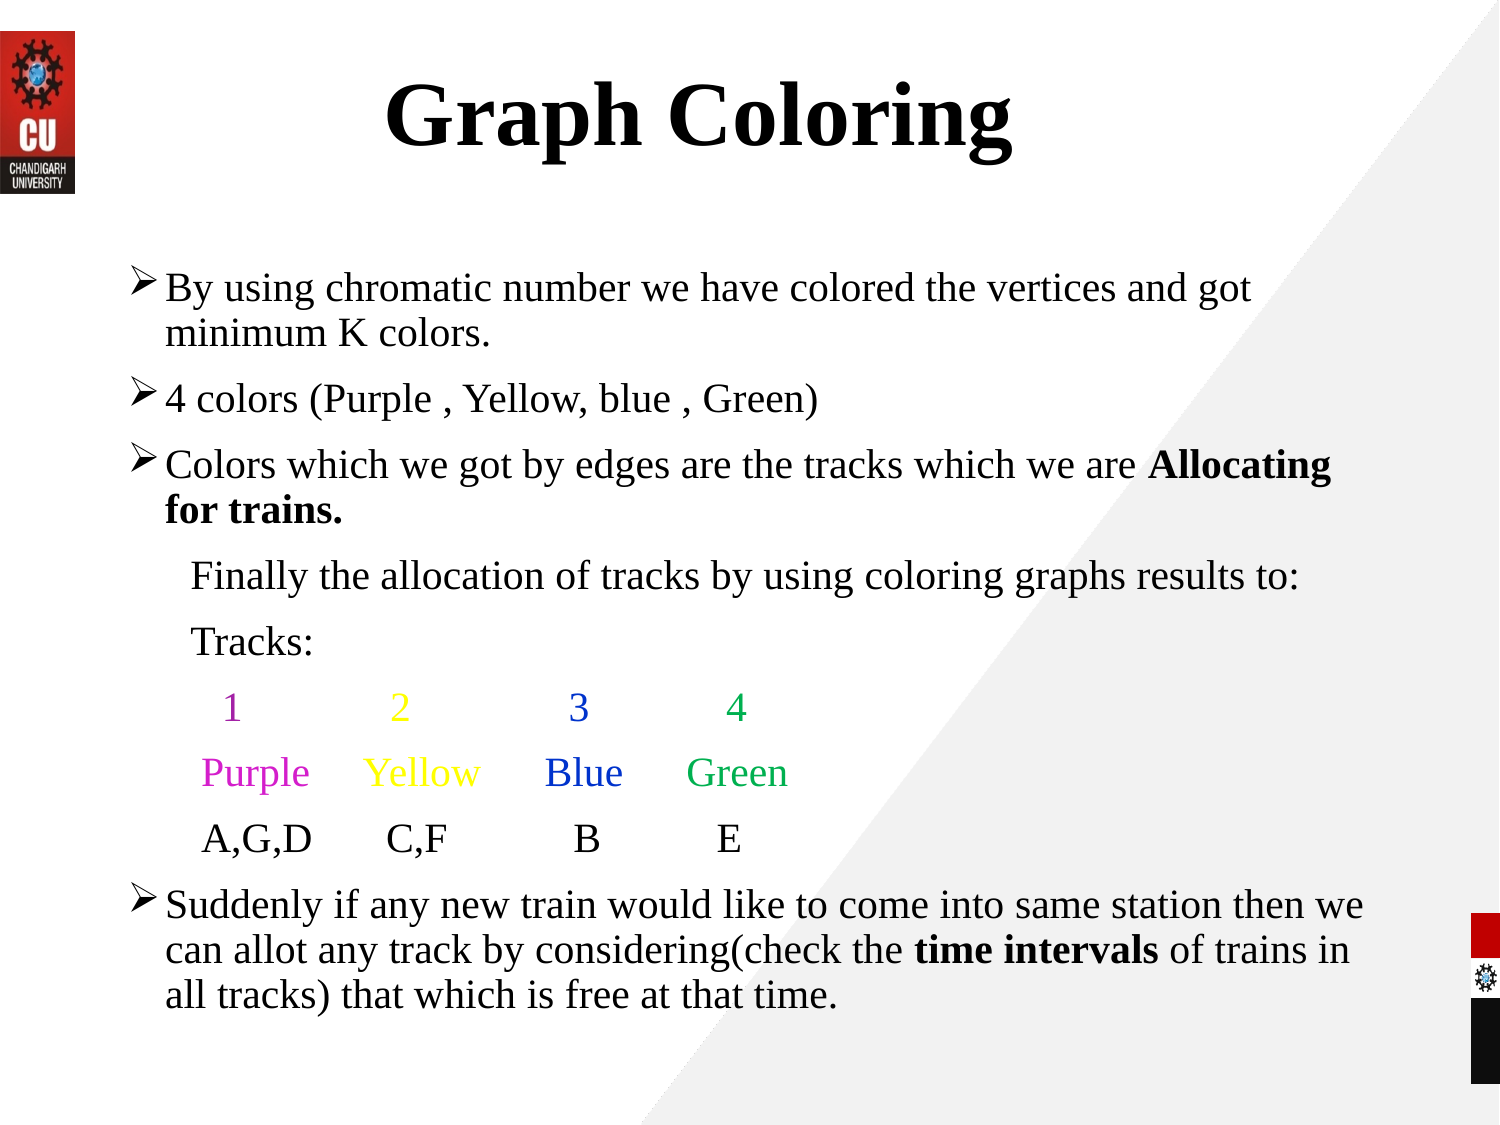

# Graph Coloring

By using chromatic number we have colored the vertices and got minimum K colors.
4 colors (Purple , Yellow, blue , Green)
Colors which we got by edges are the tracks which we are Allocating for trains.
      Finally the allocation of tracks by using coloring graphs results to:
      Tracks:
         1              2               3             4
       Purple     Yellow      Blue      Green
       A,G,D       C,F            B           E
Suddenly if any new train would like to come into same station then we can allot any track by considering(check the time intervals of trains in all tracks) that which is free at that time.